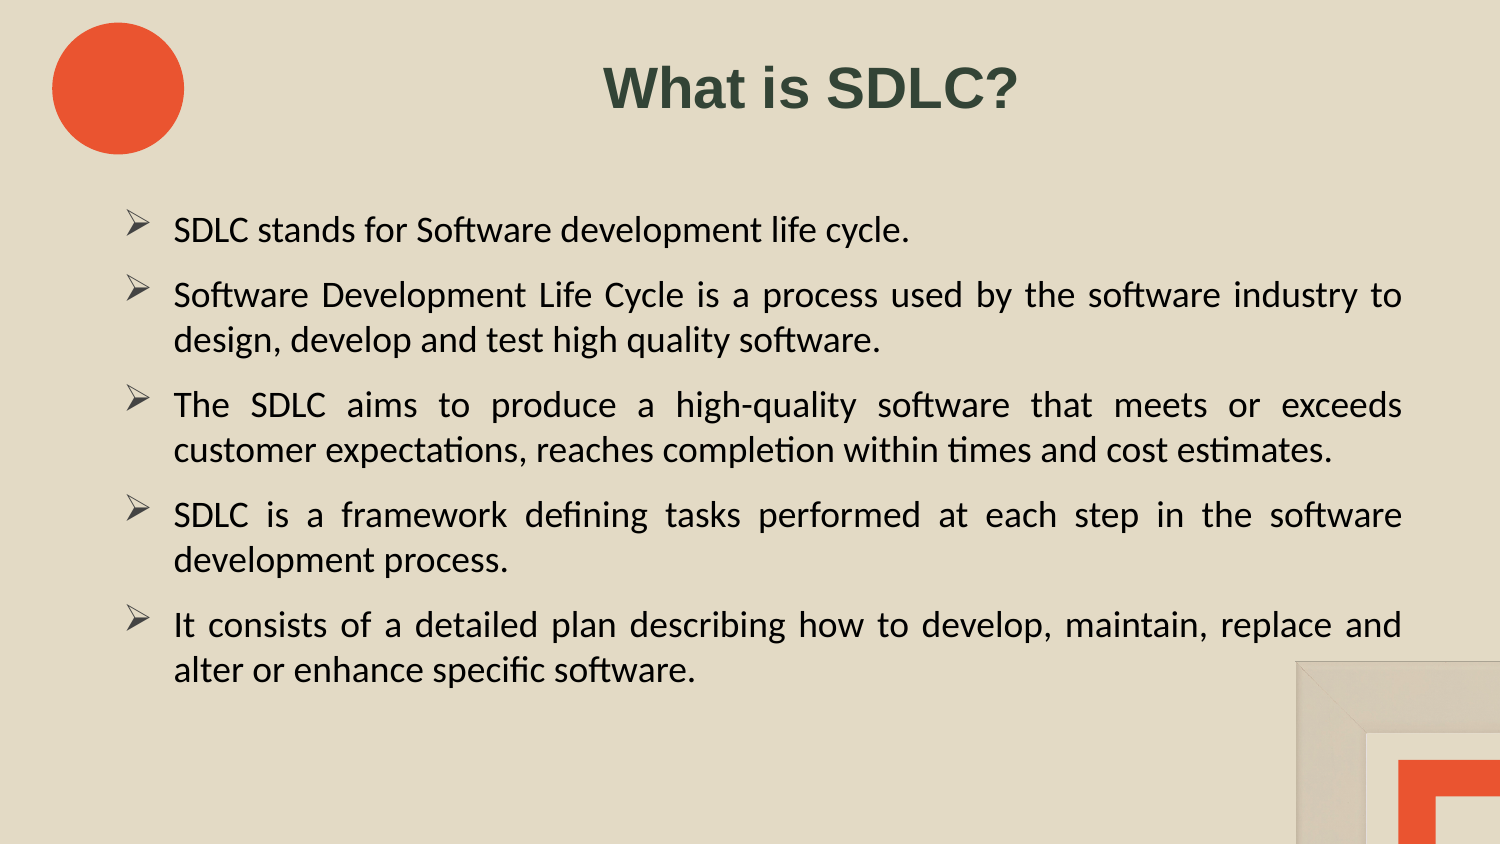

What is SDLC?
#
SDLC stands for Software development life cycle.

Software Development Life Cycle is a process used by the software industry to design, develop and test high quality software.

The SDLC aims to produce a high-quality software that meets or exceeds customer expectations, reaches completion within times and cost estimates.

SDLC is a framework defining tasks performed at each step in the software development process.

It consists of a detailed plan describing how to develop, maintain, replace and alter or enhance specific software.